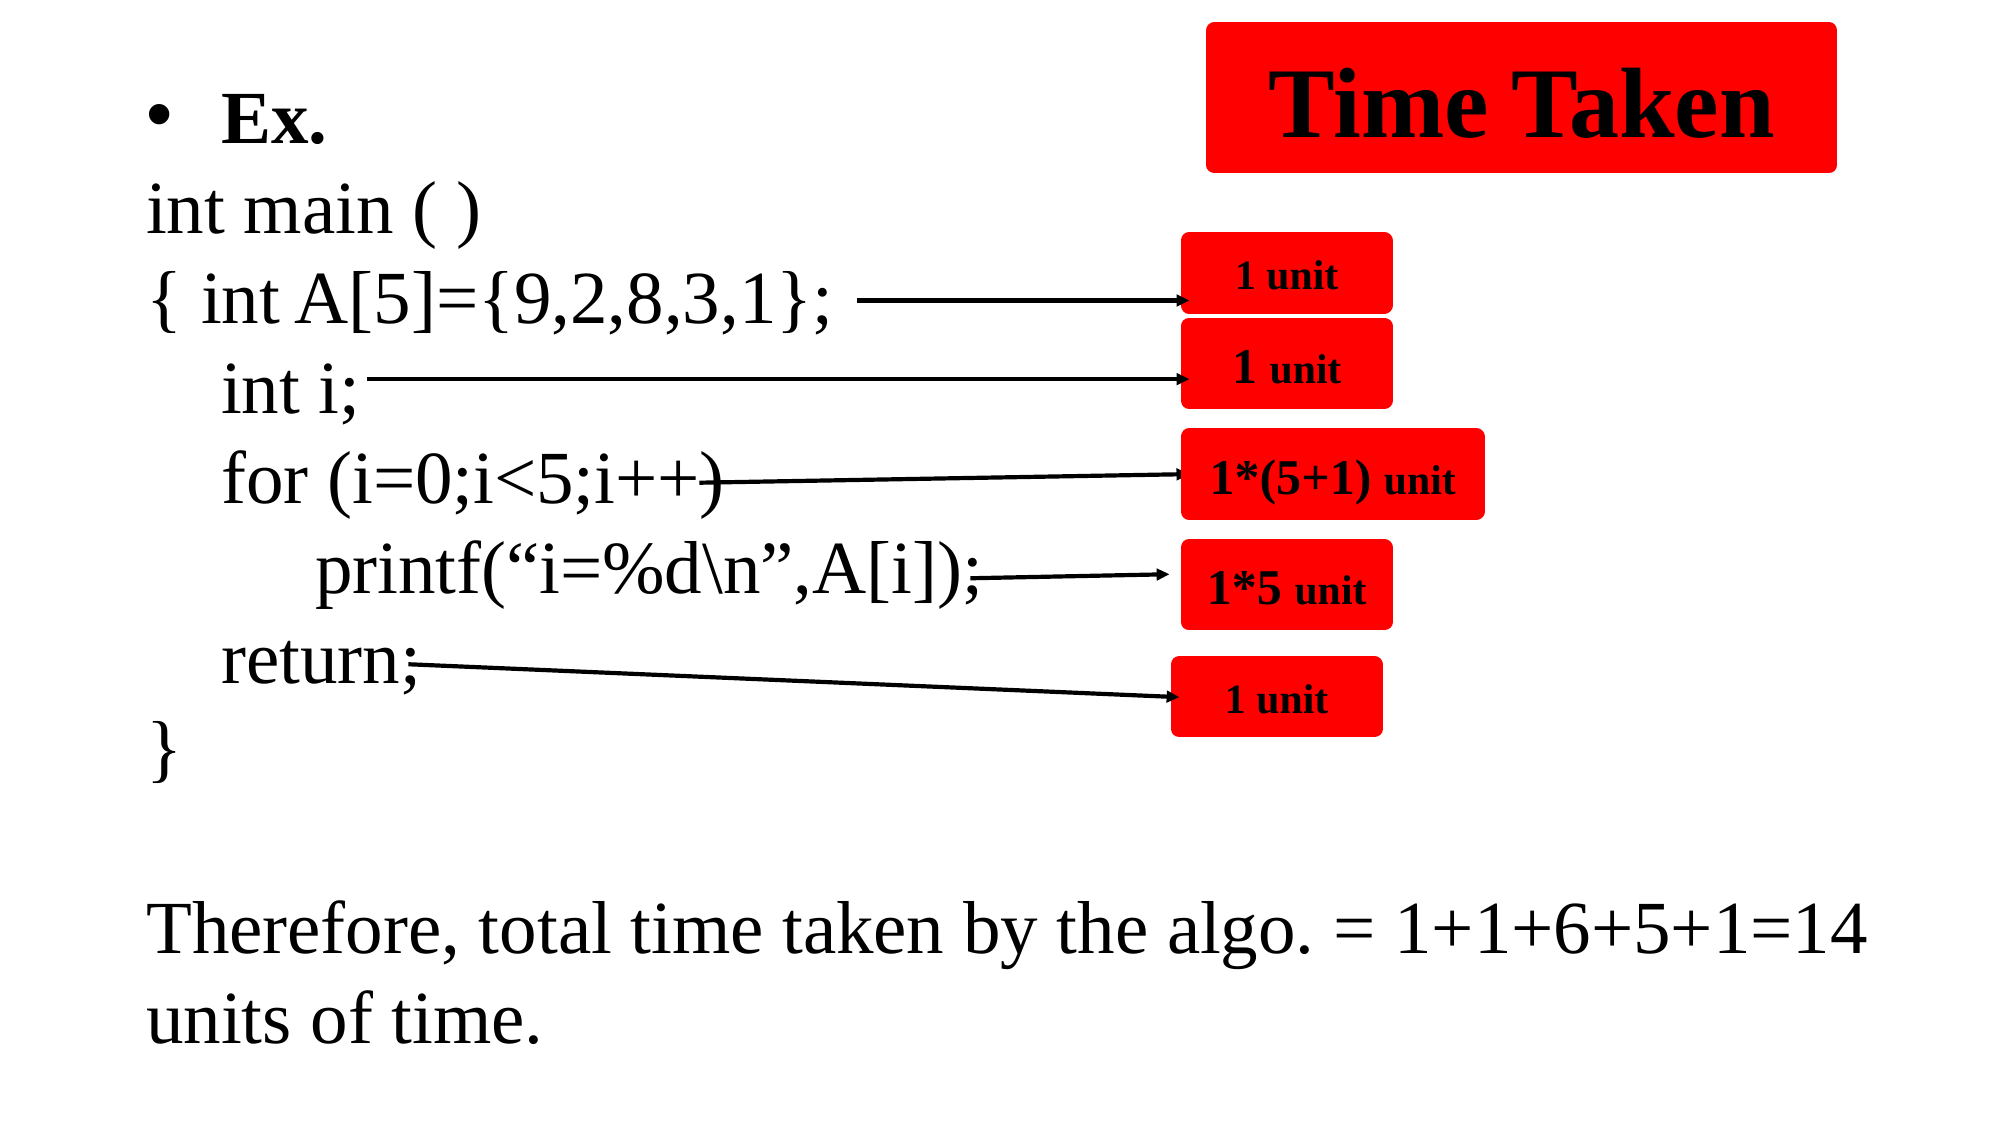

Time Taken
Ex.
int main ( )
{ int A[5]={9,2,8,3,1};
    int i;
    for (i=0;i<5;i++)
         printf(“i=%d\n”,A[i]);
    return;
}

Therefore, total time taken by the algo. = 1+1+6+5+1=14 units of time.
1 unit
1 unit
1*(5+1) unit
1*5 unit
1 unit